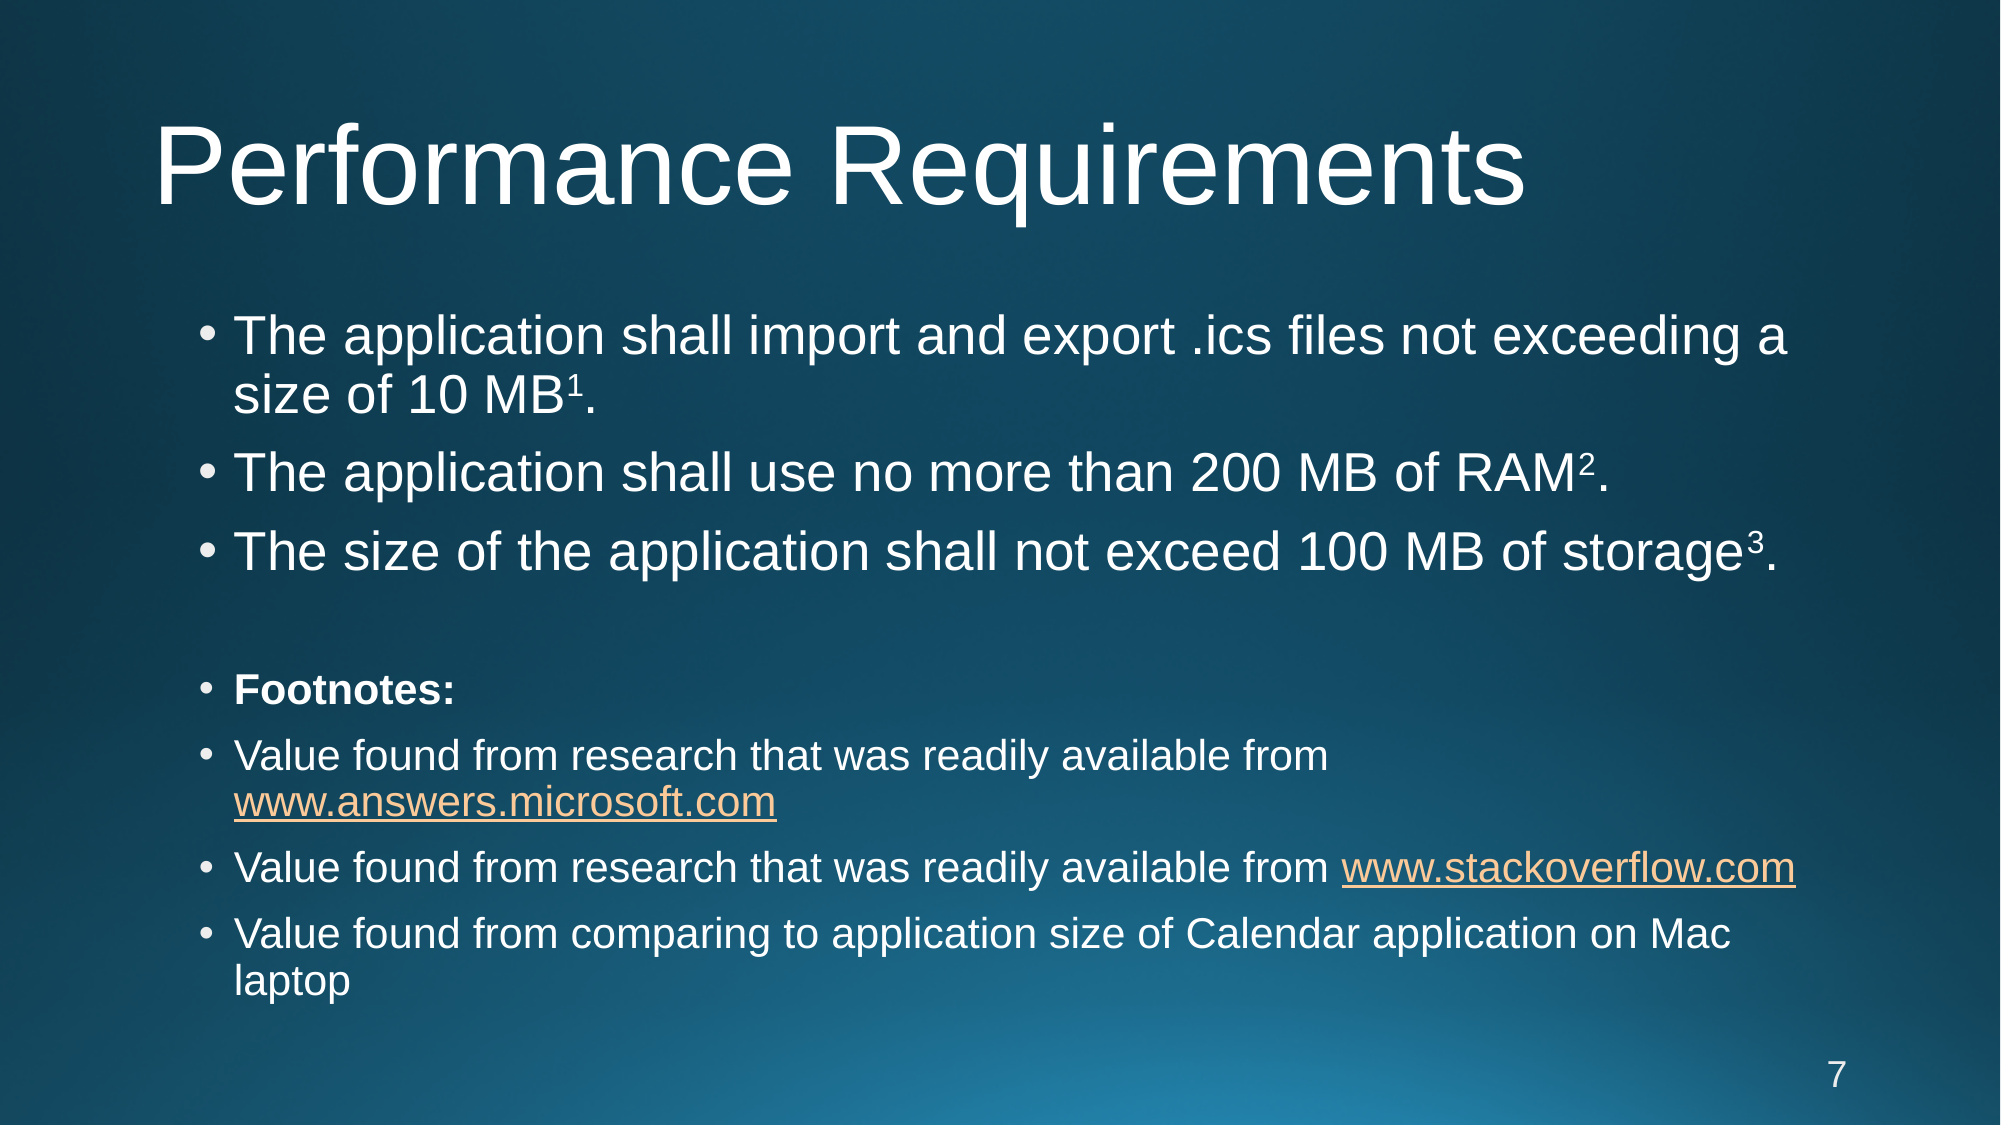

# Performance Requirements
The application shall import and export .ics files not exceeding a size of 10 MB1.
The application shall use no more than 200 MB of RAM2.
The size of the application shall not exceed 100 MB of storage3.

Footnotes:
Value found from research that was readily available from www.answers.microsoft.com
Value found from research that was readily available from www.stackoverflow.com
Value found from comparing to application size of Calendar application on Mac laptop

7